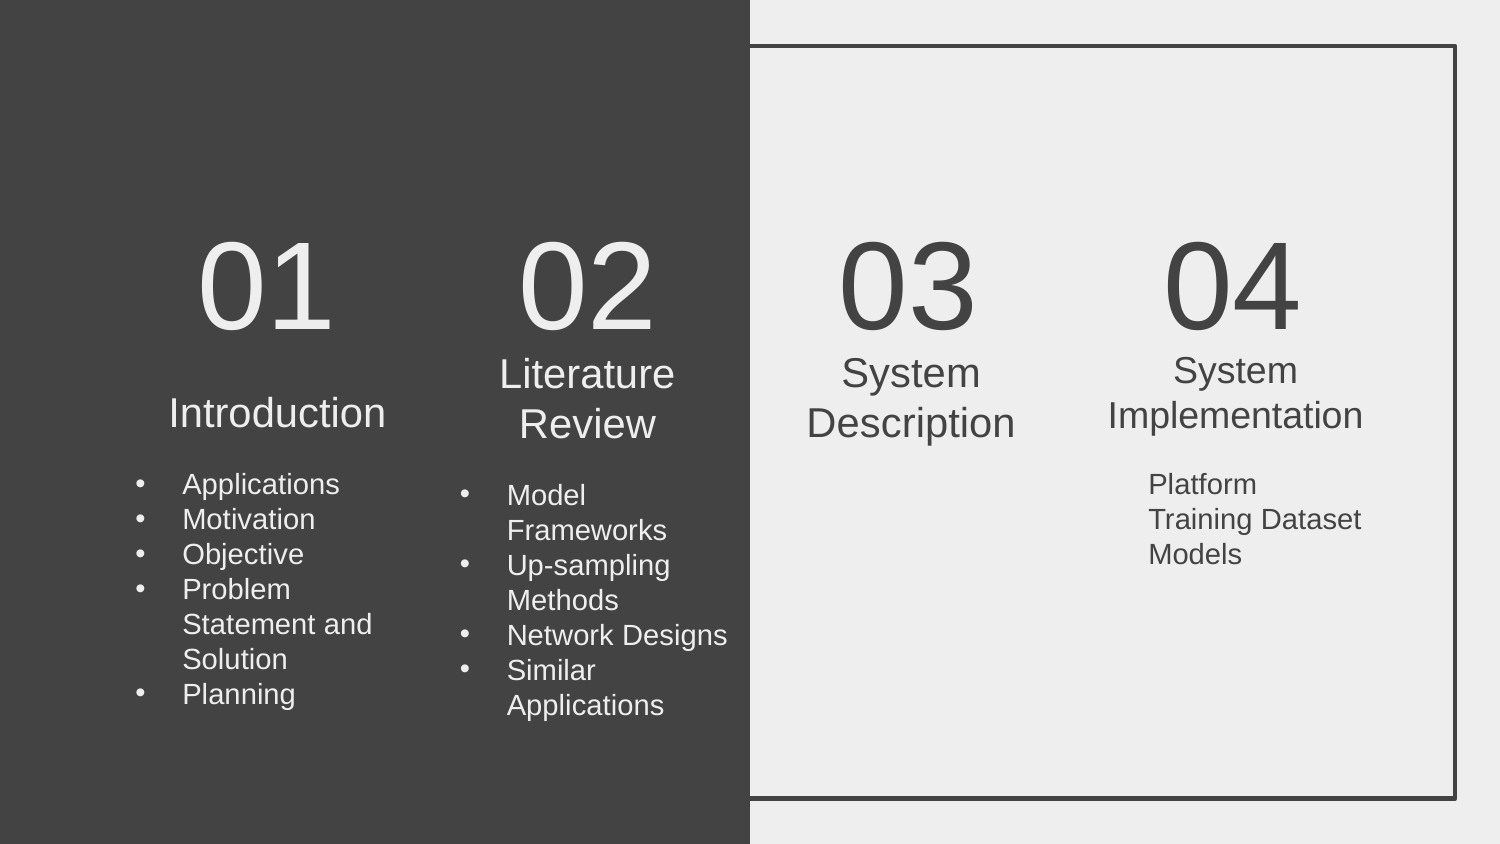

01
02
03
04
# Introduction
System Implementation
System Description
Literature Review
Applications
Motivation
Objective
Problem Statement and Solution
Planning
Platform
Training Dataset
Models
Model Frameworks
Up-sampling Methods
Network Designs
Similar Applications